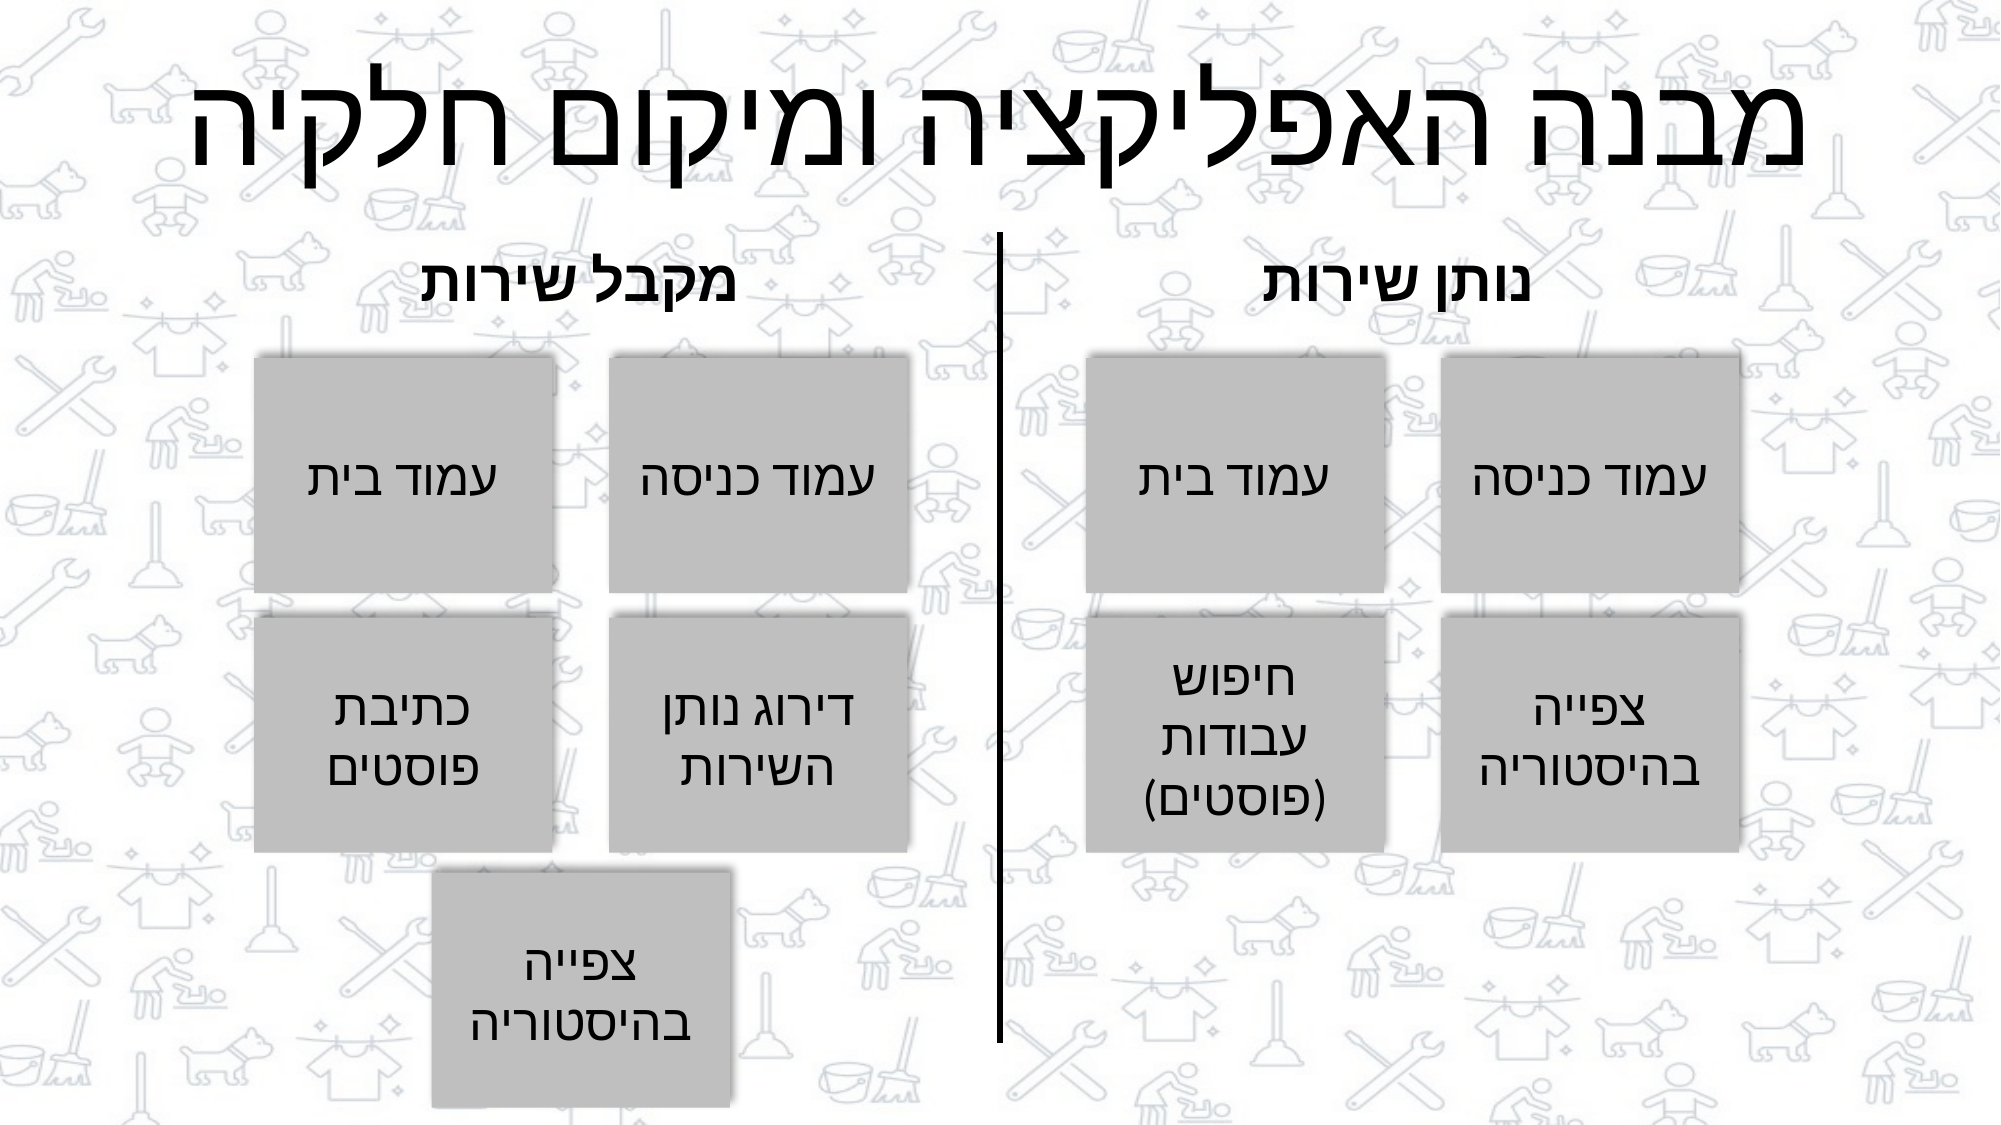

מבנה האפליקציה ומיקום חלקיה
מקבל שירות
נותן שירות
עמוד בית
עמוד כניסה
עמוד בית
עמוד כניסה
כתיבת פוסטים
דירוג נותן השירות
חיפוש עבודות (פוסטים)
צפייה בהיסטוריה
צפייה בהיסטוריה